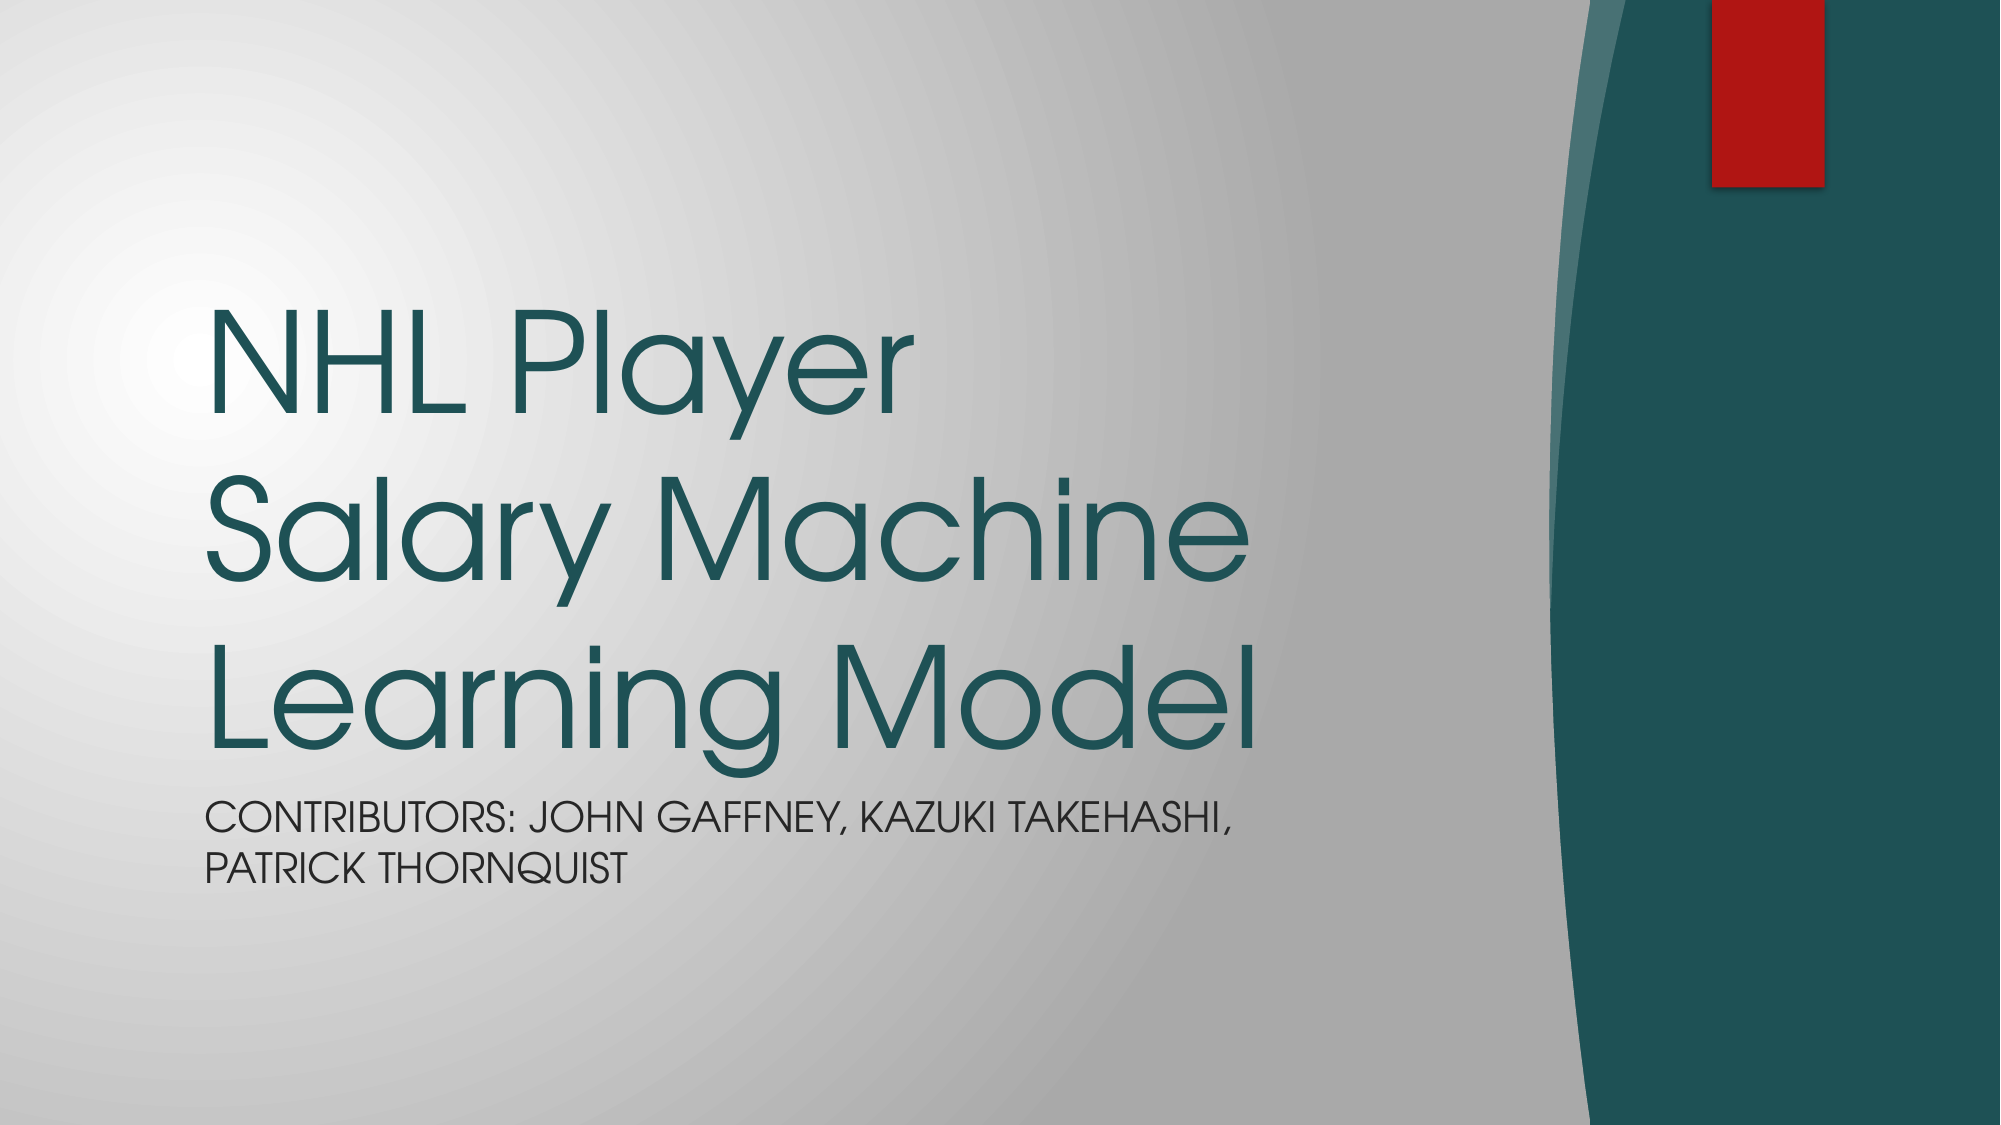

# NHL Player Salary Machine Learning Model
Contributors: John Gaffney, Kazuki TakehasHi, Patrick Thornquist